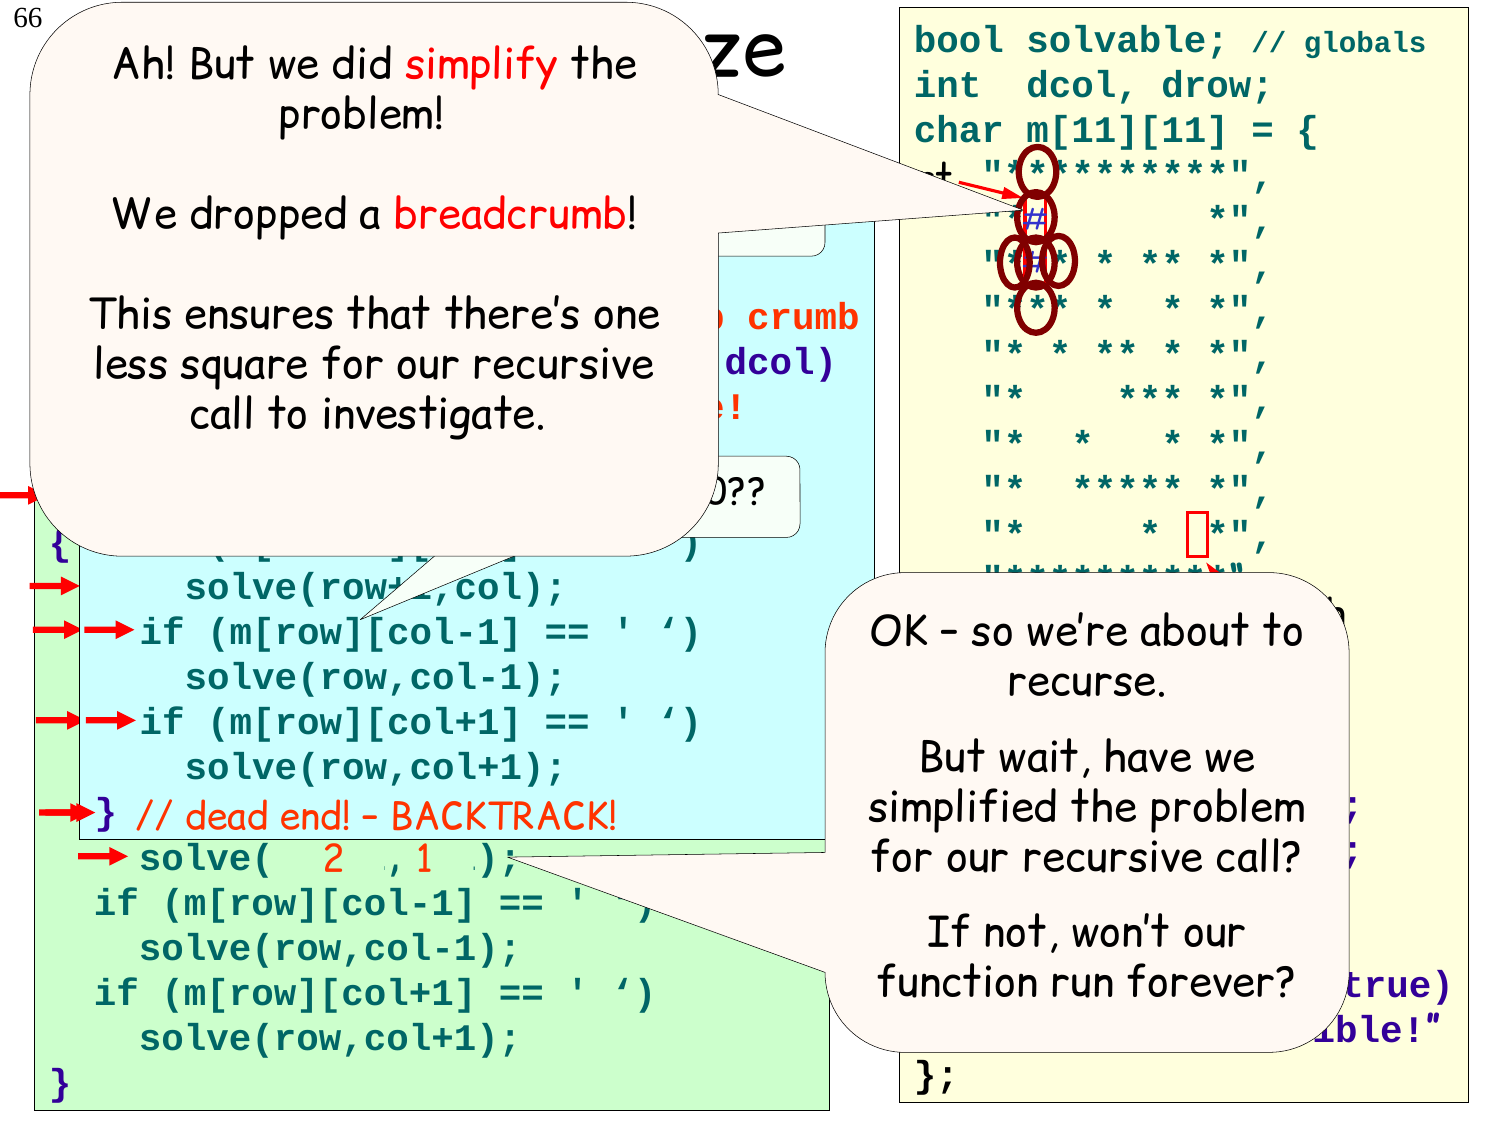

# Solving a Maze
66
Ah! But we did simplify the problem!

We dropped a breadcrumb!

This ensures that there’s one less square for our recursive call to investigate.
bool solvable; // globals
int  dcol, drow;
char m[11][11] = {
   "**********",
   "*        *",
   "* * * ** *",
   "*** *  * *",
   "* * ** * *",
   "*    *** *",
   "*  *   * *",
   "*  ***** *",
   "*     *  *",
   "**********“
 };

main()
{
   solvable = false;
   drow = dcol = 10;

   solve(1,1);
   if (solvable == true)
     cout << “possible!”
};
Start

void solve(int row, int col)
{
  m[row][col] = ‘#’; // drop crumb
  if (row == drow && col == dcol)
    solvable = true; // done!
  if (m[row-1][col] == ' ‘)
    solve(row-1,col);
  if (m[row+1][col] == ' ‘)
    solve(row+1,col);
  if (m[row][col-1] == ' ‘)
    solve(row,col-1);
  if (m[row][col+1] == ' ‘)
    solve(row,col+1);
}
2 == 10 && 1 == 10??

#

#

void solve(int row, int col)
{
  m[row][col] = ‘#’; // drop crumb
  if (row == drow && col == dcol)
    solvable = true; // done!
  if (m[row-1][col] == ' ‘)
    solve(row-1,col);
  if (m[row+1][col] == ' ‘)
    solve(row+1,col);
  if (m[row][col-1] == ' ‘)
    solve(row,col-1);
  if (m[row][col+1] == ' ‘)
    solve(row,col+1);
}

1 == 10 && 1 == 10??

Finish
OK – so we’re about to recurse.

But wait, have we simplified the problem for our recursive call?

If not, won’t our function run forever?

// dead end! – BACKTRACK!

2
1

1
1